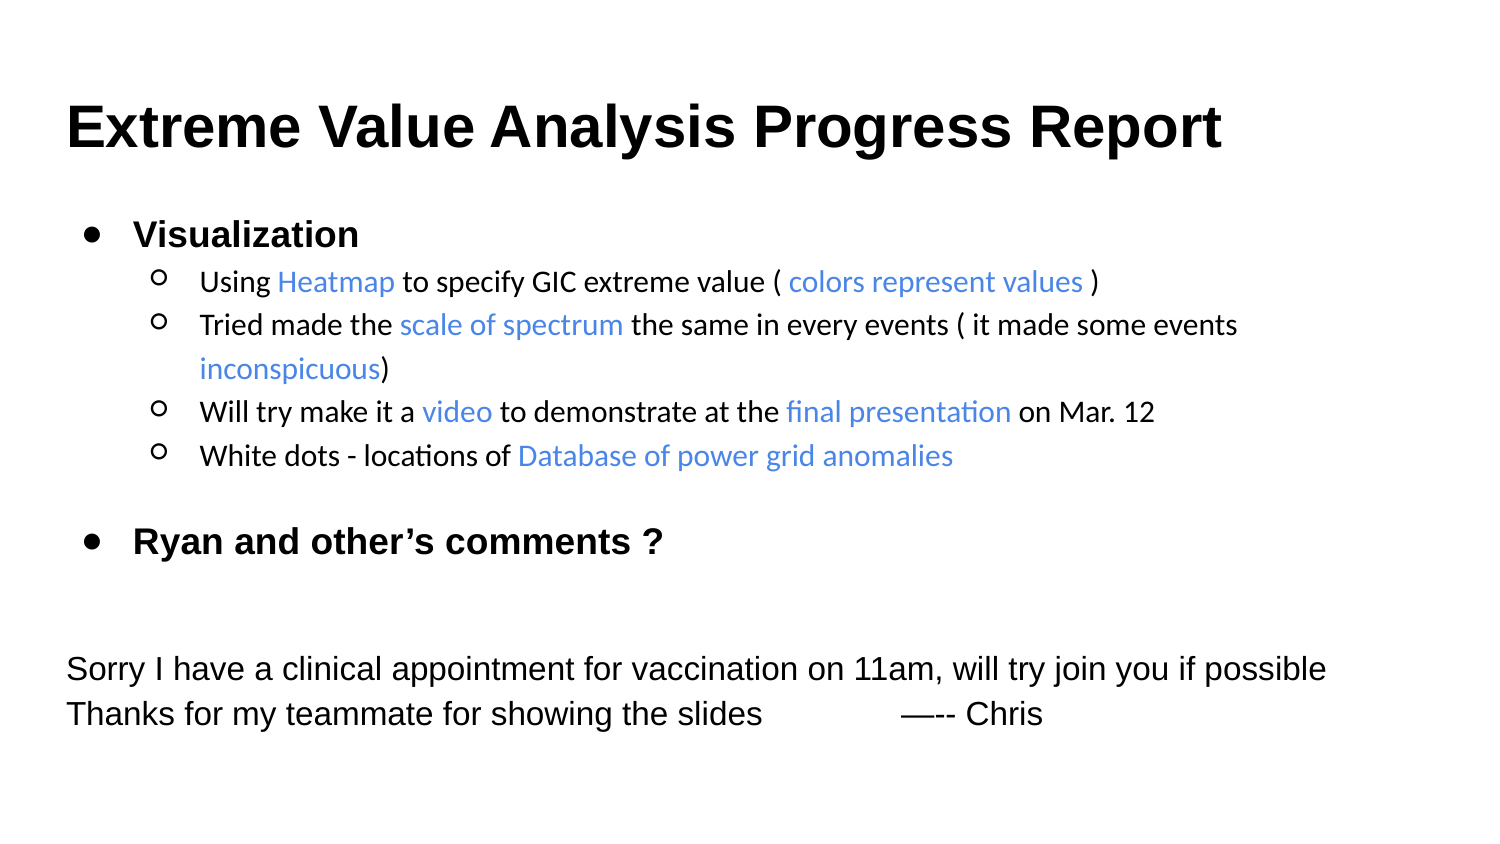

# Extreme Value Analysis Progress Report
Visualization
Using Heatmap to specify GIC extreme value ( colors represent values )
Tried made the scale of spectrum the same in every events ( it made some events inconspicuous)
Will try make it a video to demonstrate at the final presentation on Mar. 12
White dots - locations of Database of power grid anomalies

Ryan and other’s comments ?

Sorry I have a clinical appointment for vaccination on 11am, will try join you if possible
Thanks for my teammate for showing the slides               —-- Chris